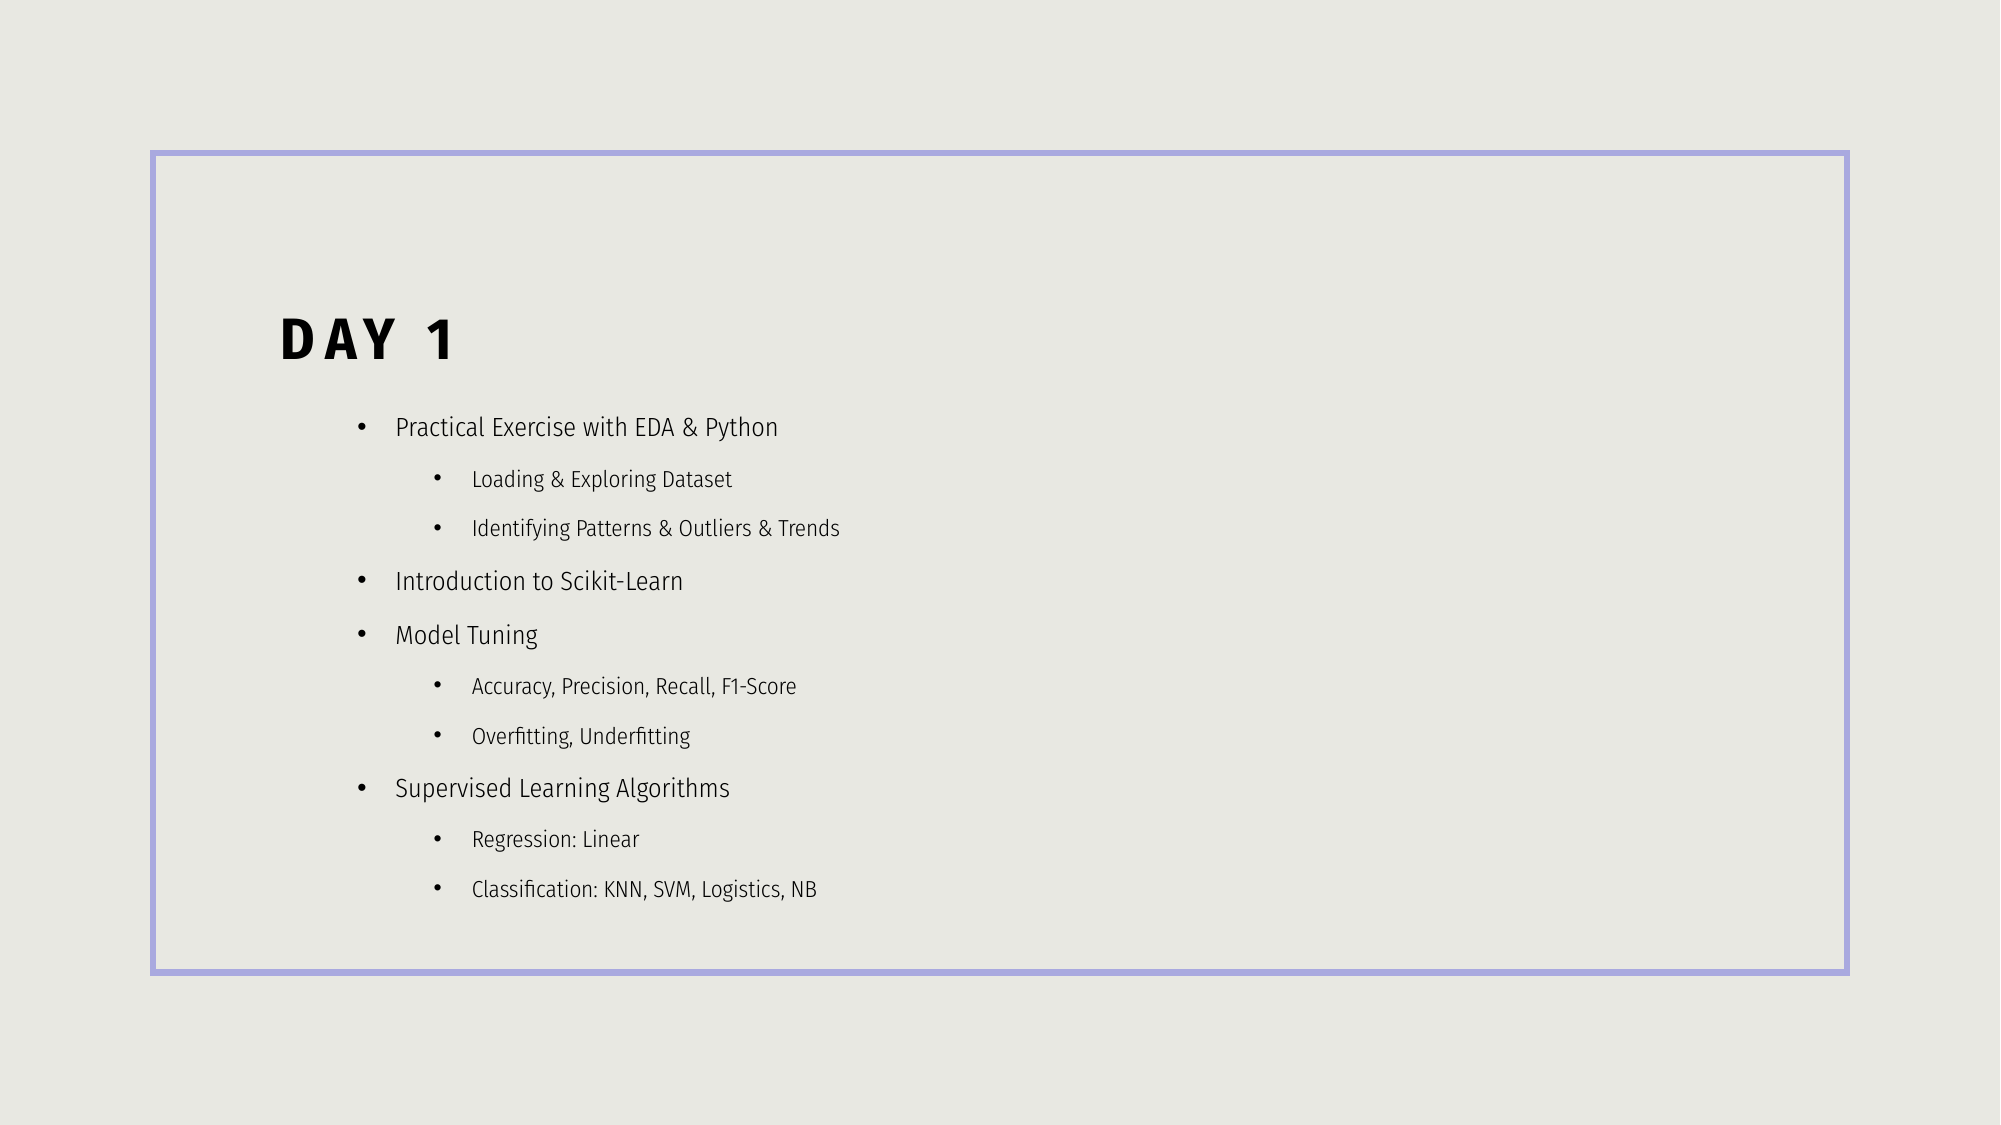

# Day 1
Practical Exercise with EDA & Python
Loading & Exploring Dataset
Identifying Patterns & Outliers & Trends
Introduction to Scikit-Learn
Model Tuning
Accuracy, Precision, Recall, F1-Score
Overfitting, Underfitting
Supervised Learning Algorithms
Regression: Linear
Classification: KNN, SVM, Logistics, NB